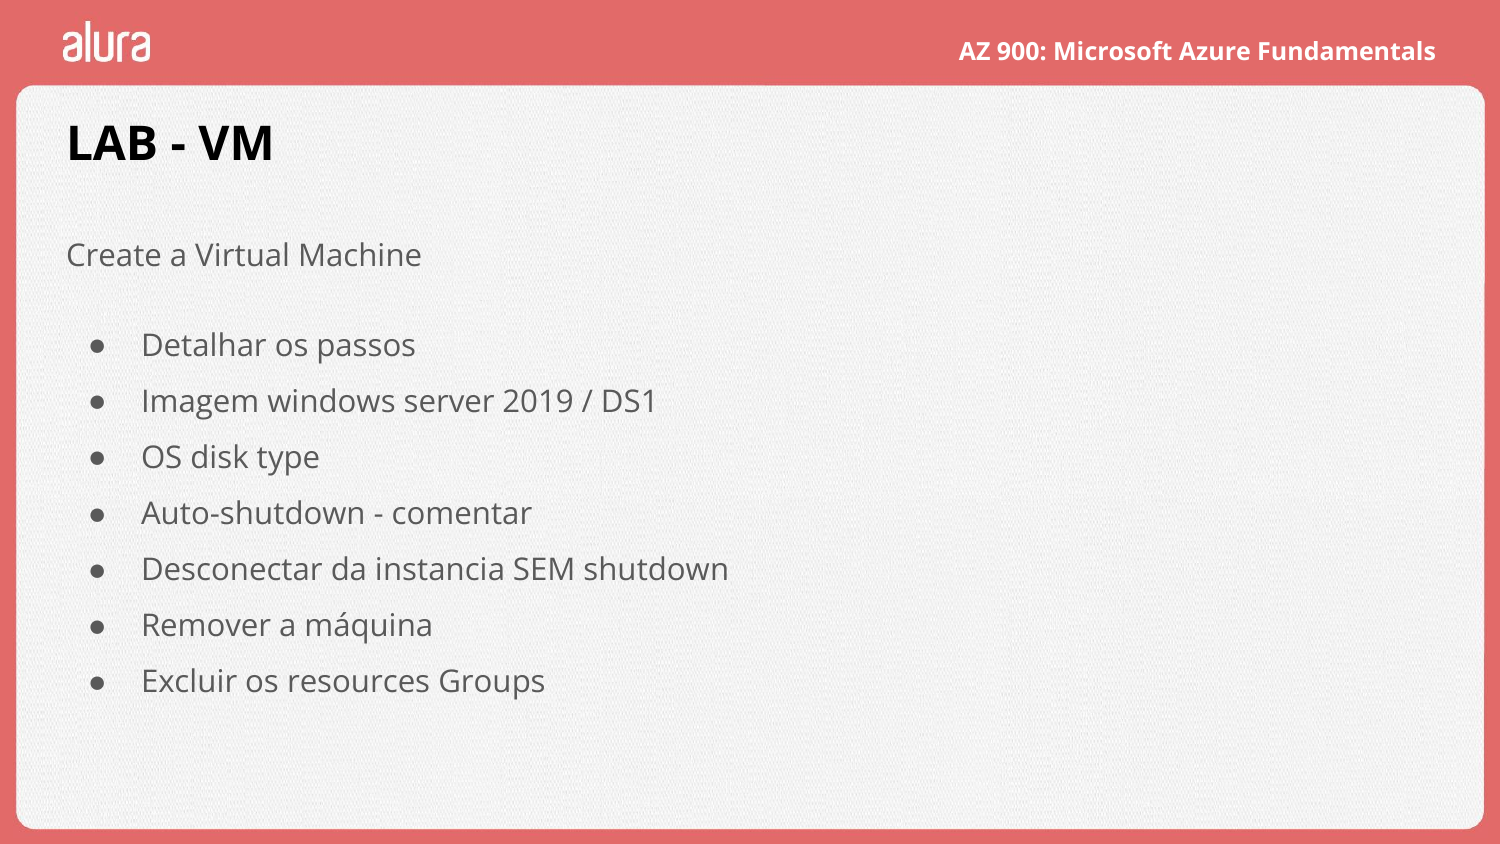

# LAB - VM
Create a Virtual Machine
Detalhar os passos
Imagem windows server 2019 / DS1
OS disk type
Auto-shutdown - comentar
Desconectar da instancia SEM shutdown
Remover a máquina
Excluir os resources Groups